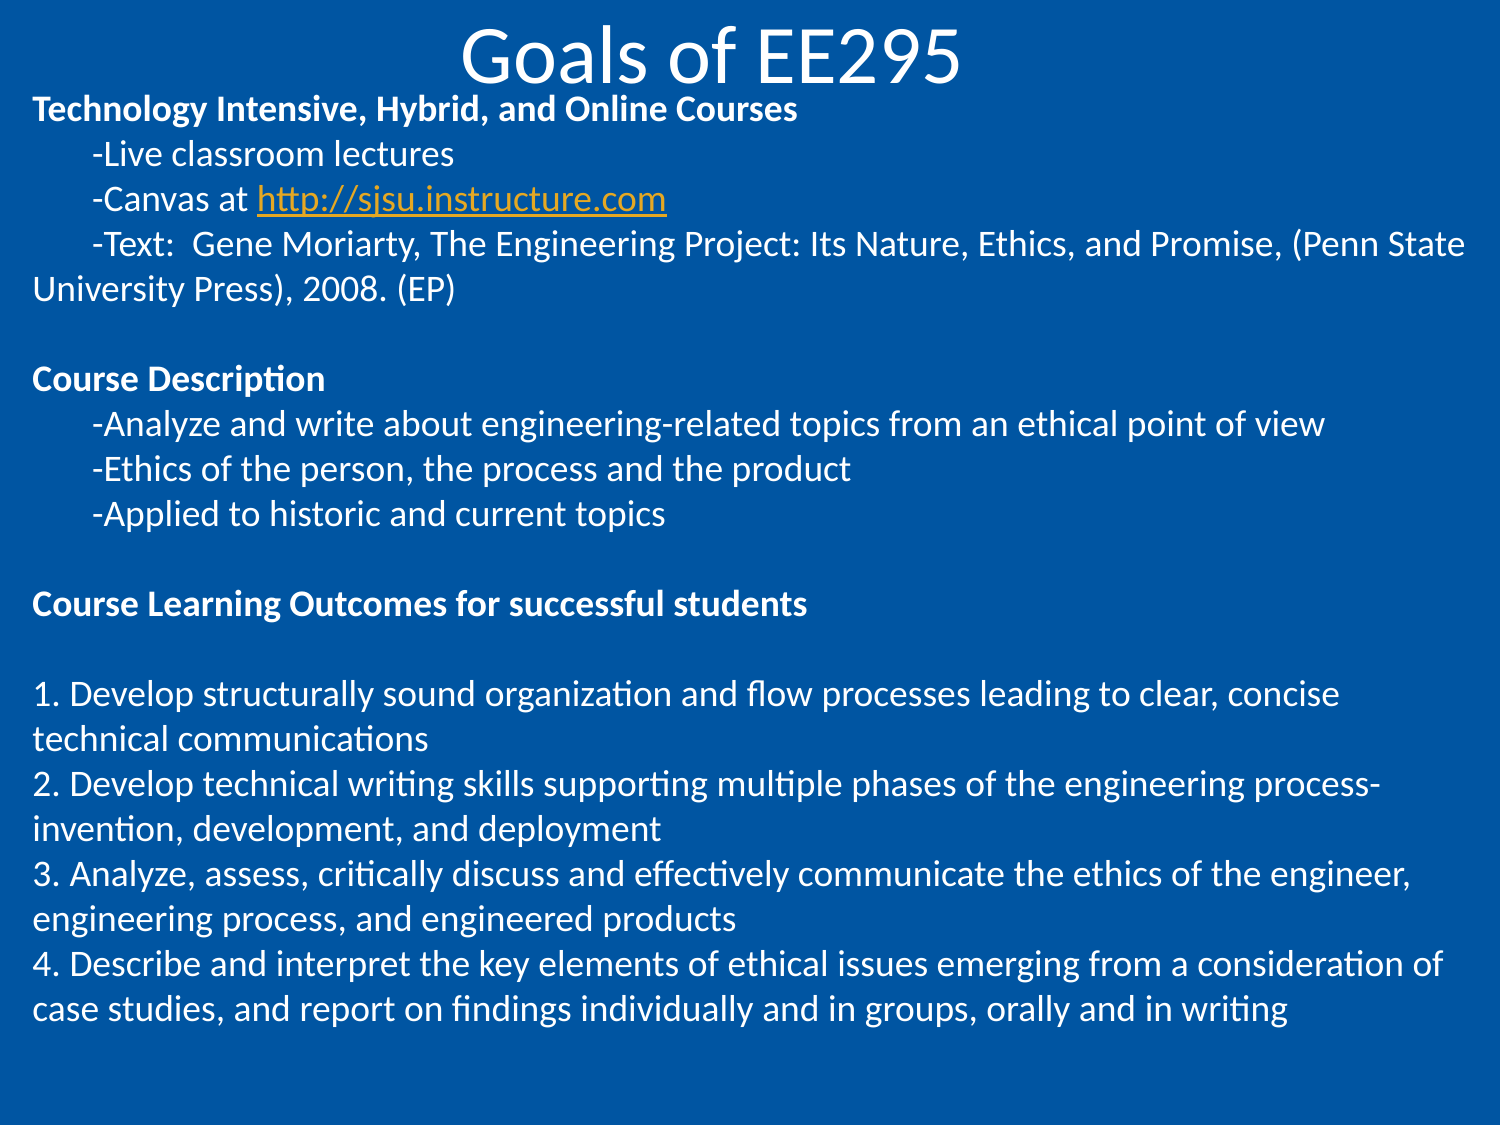

Goals of EE295
Technology Intensive, Hybrid, and Online Courses
       -Live classroom lectures
       -Canvas at http://sjsu.instructure.com
       -Text:  Gene Moriarty, The Engineering Project: Its Nature, Ethics, and Promise, (Penn State University Press), 2008. (EP)

Course Description
       -Analyze and write about engineering-related topics from an ethical point of view
       -Ethics of the person, the process and the product
       -Applied to historic and current topics

Course Learning Outcomes for successful students

1. Develop structurally sound organization and flow processes leading to clear, concise technical communications
2. Develop technical writing skills supporting multiple phases of the engineering process-invention, development, and deployment
3. Analyze, assess, critically discuss and effectively communicate the ethics of the engineer, engineering process, and engineered products
4. Describe and interpret the key elements of ethical issues emerging from a consideration of case studies, and report on findings individually and in groups, orally and in writing